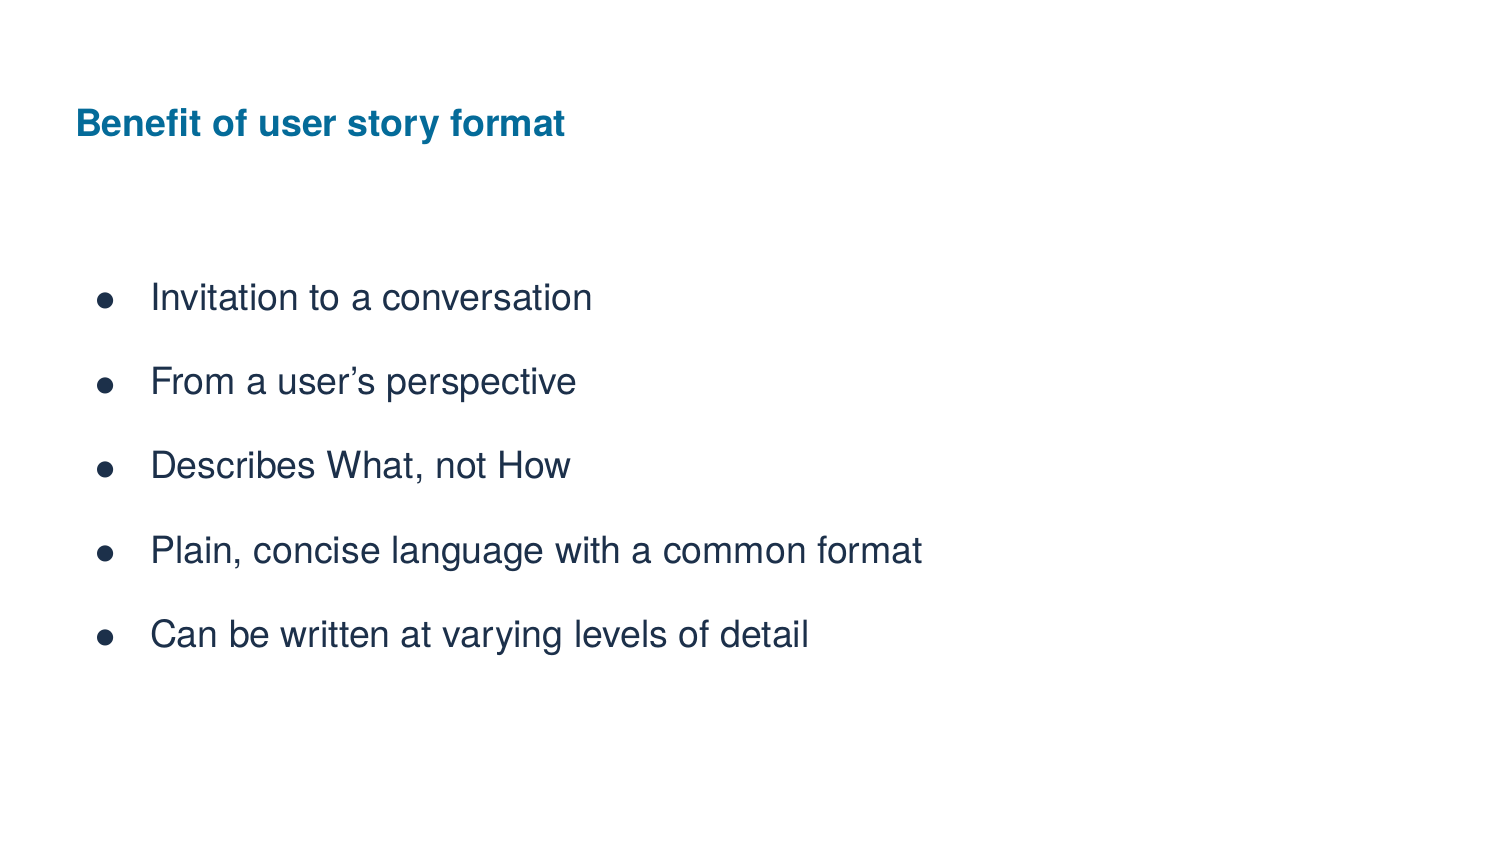

Benefit of user story format
# Invitation to a conversation
From a user’s perspective
Describes What, not How
Plain, concise language with a common format
Can be written at varying levels of detail